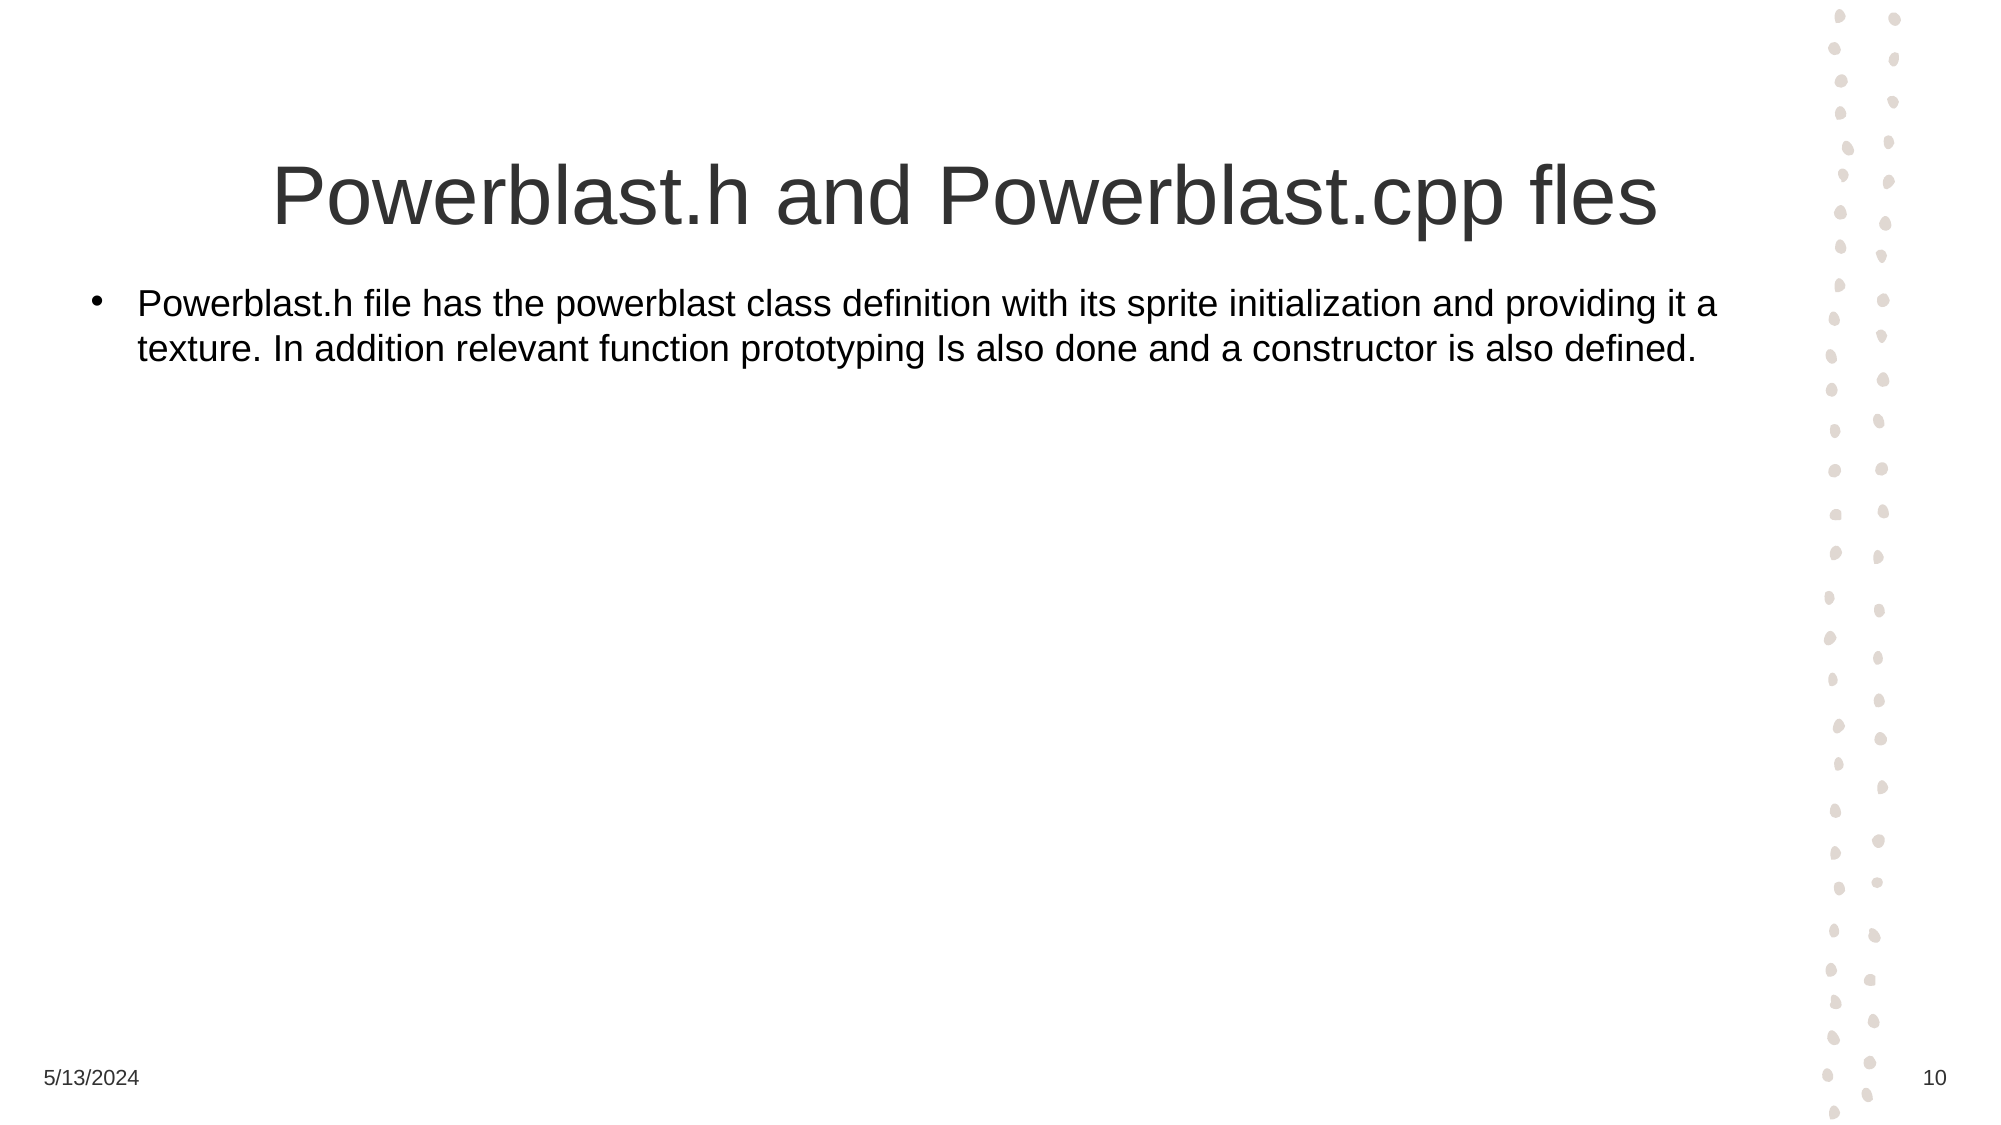

# Powerblast.h and Powerblast.cpp fles
Powerblast.h file has the powerblast class definition with its sprite initialization and providing it a texture. In addition relevant function prototyping Is also done and a constructor is also defined.

5/13/2024
10